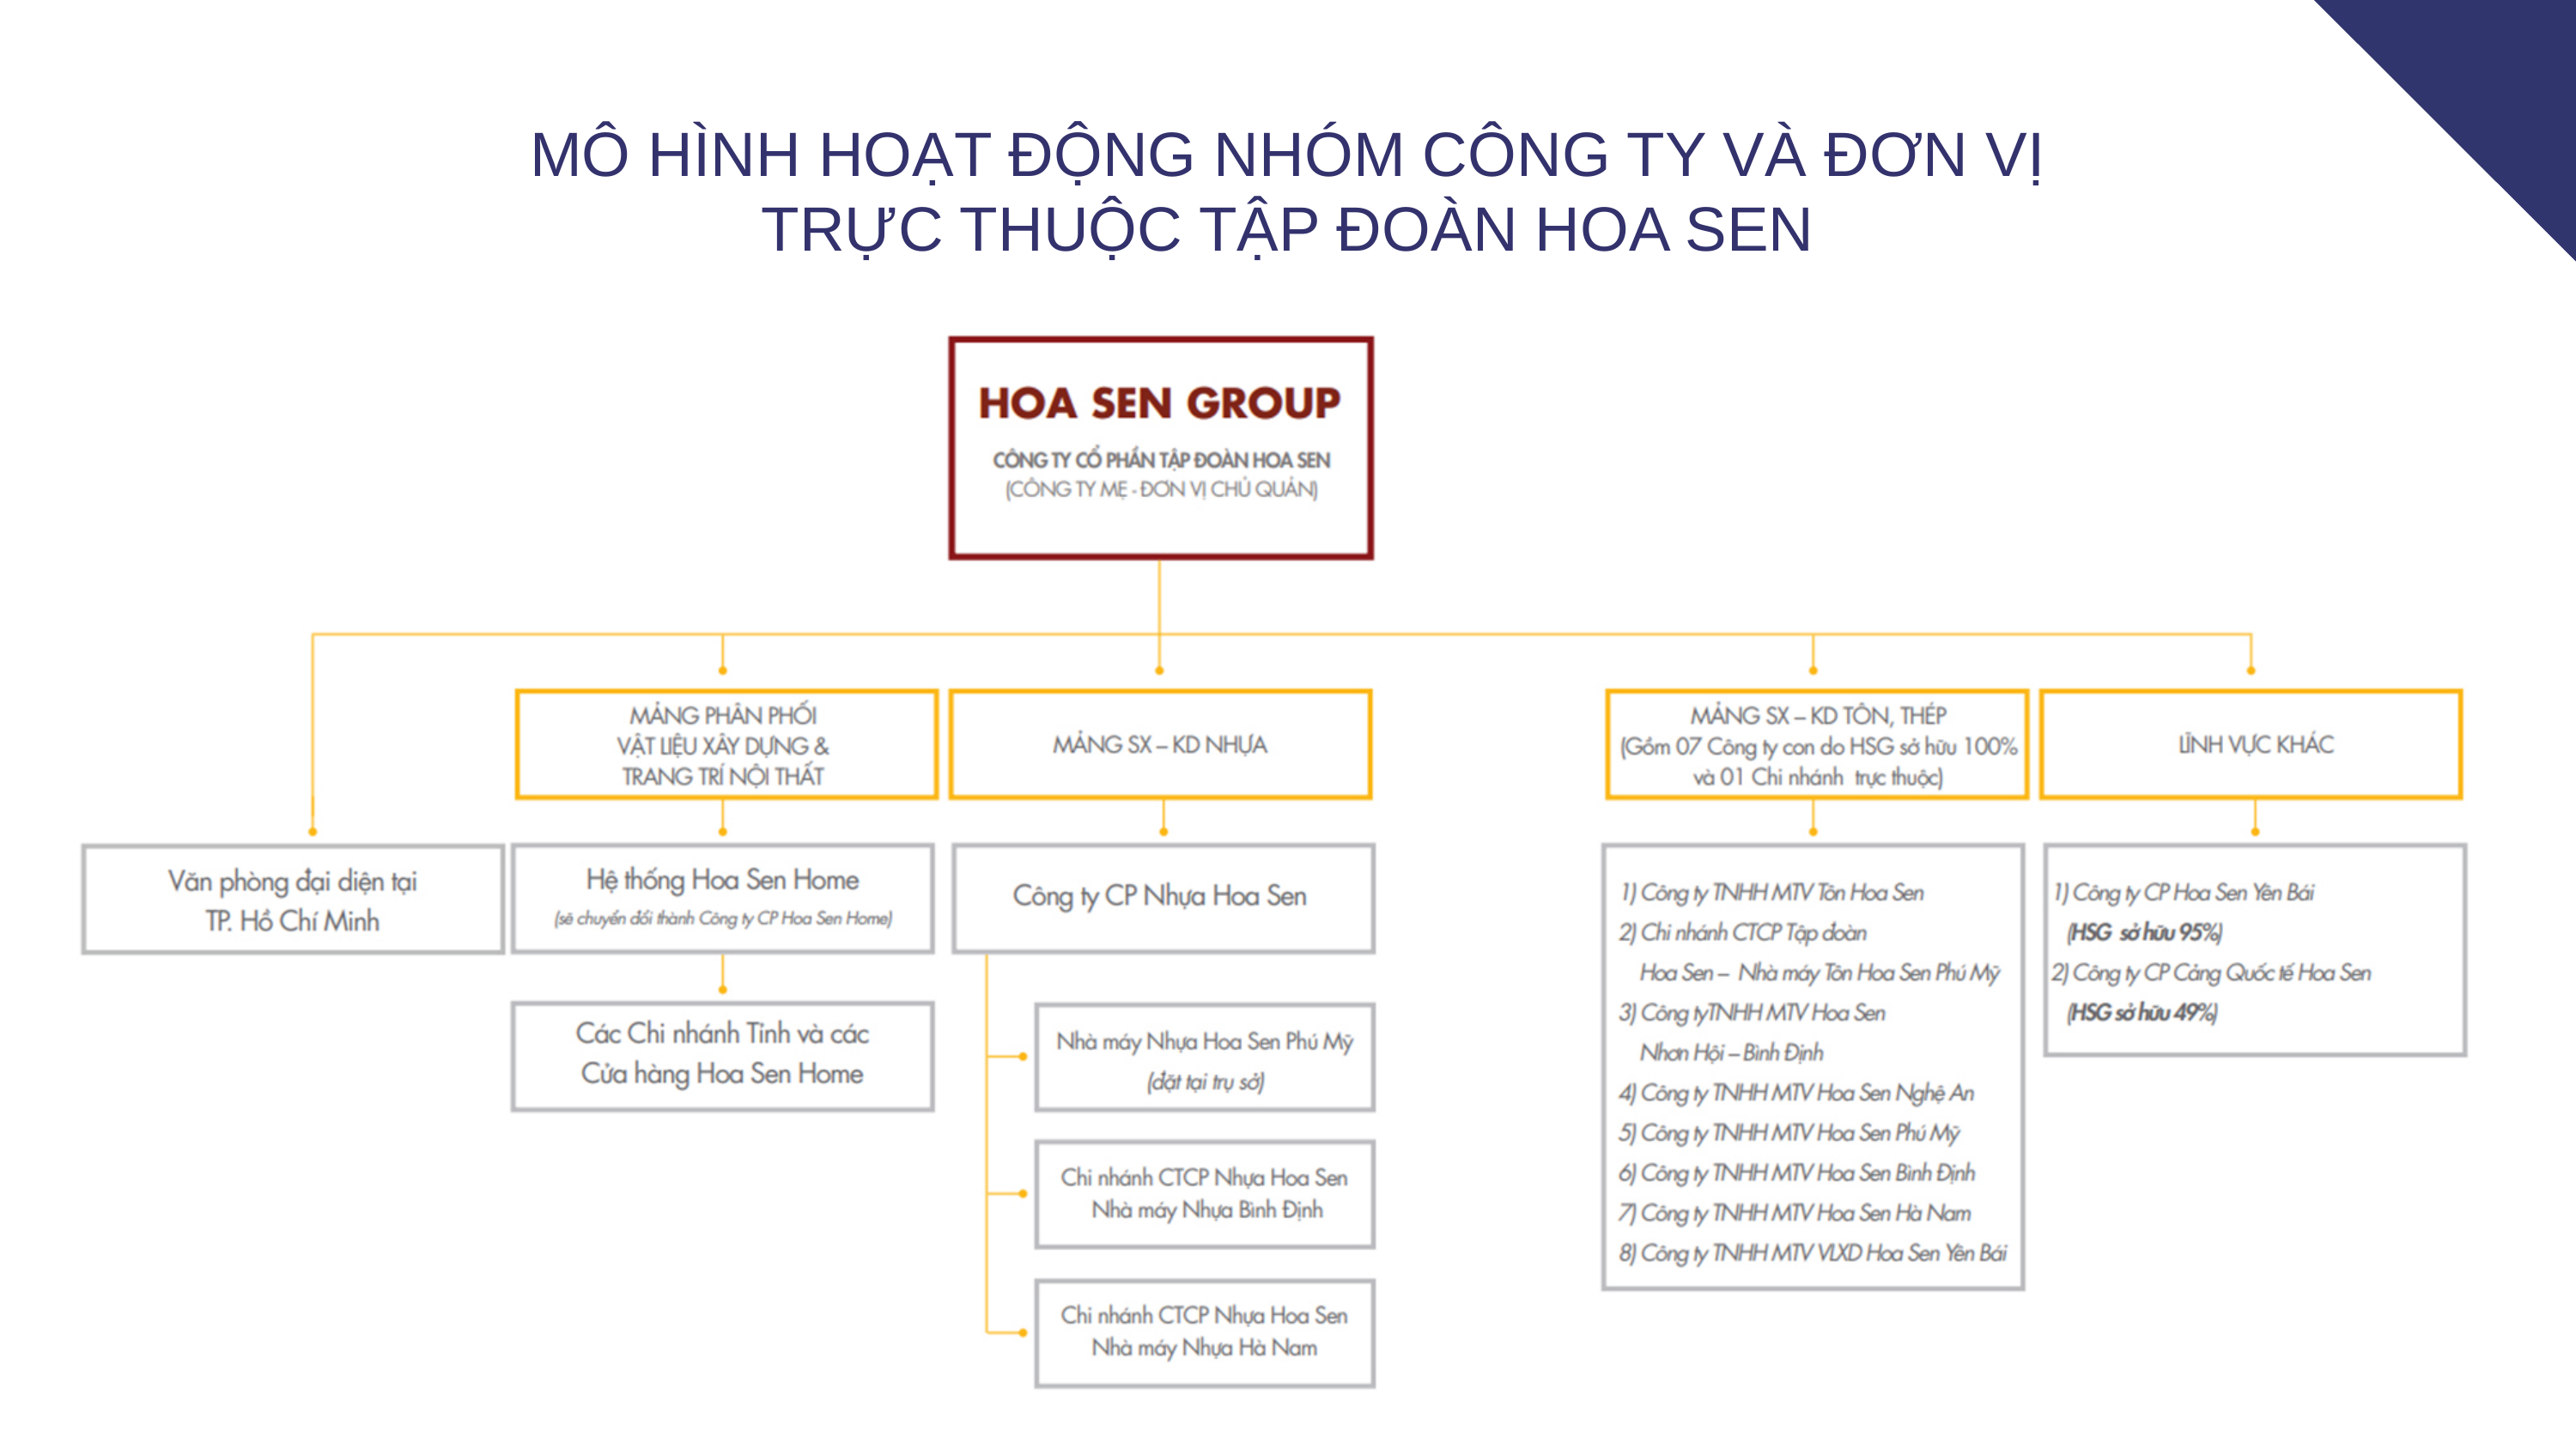

MÔ HÌNH HOẠT ĐỘNG NHÓM CÔNG TY VÀ ĐƠN VỊ TRỰC THUỘC TẬP ĐOÀN HOA SEN